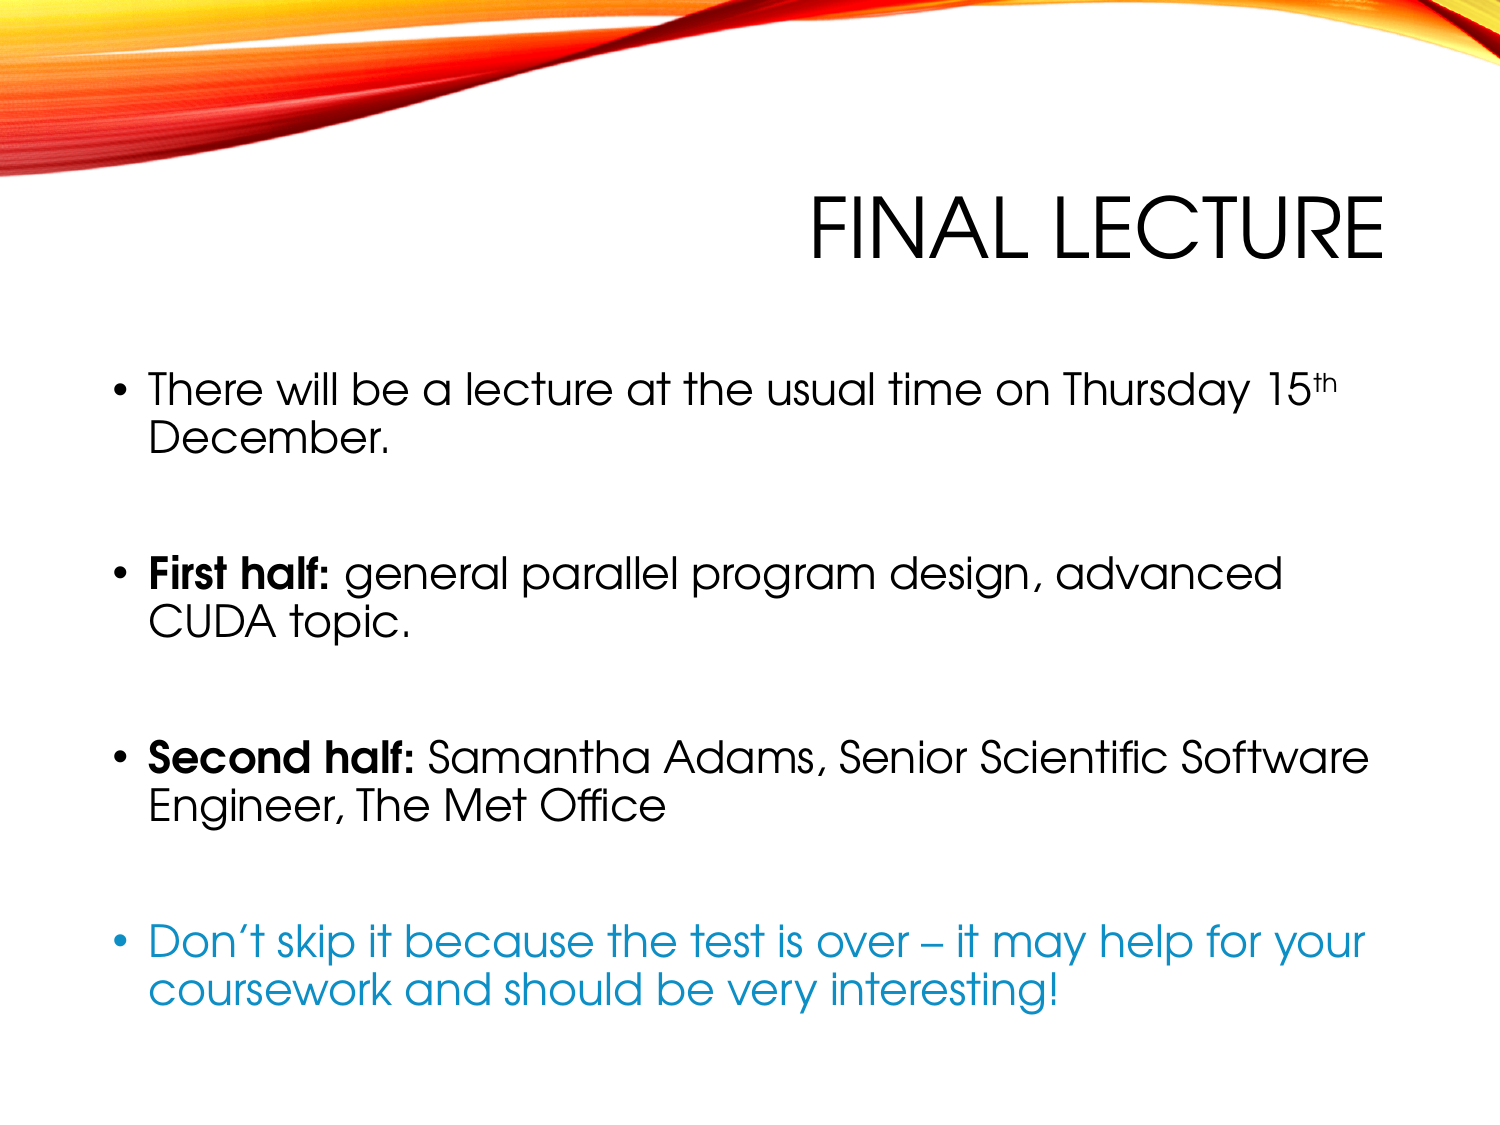

# Final lecture
There will be a lecture at the usual time on Thursday 15th December.

First half: general parallel program design, advanced CUDA topic.

Second half: Samantha Adams, Senior Scientific Software Engineer, The Met Office

Don’t skip it because the test is over – it may help for your coursework and should be very interesting!